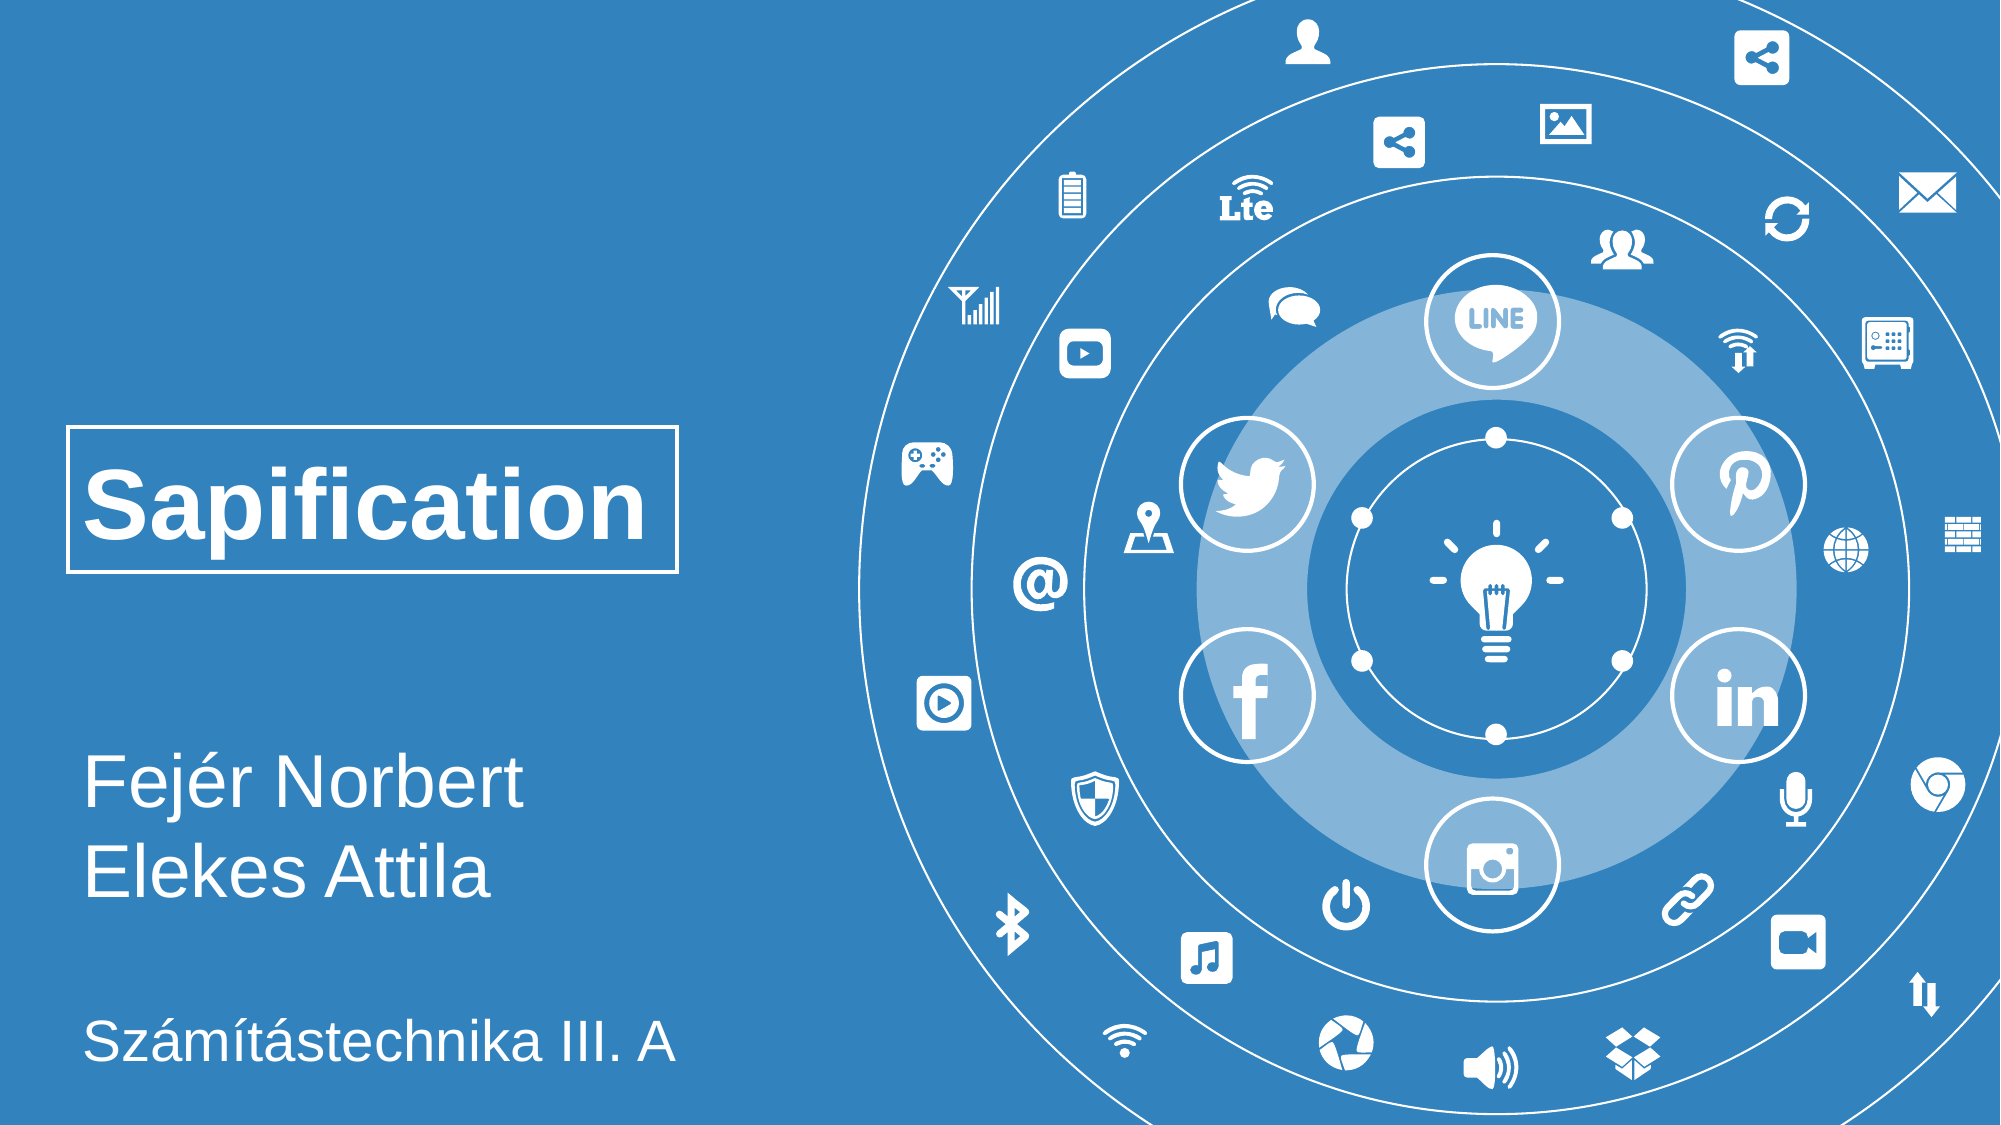

Sapification

Fejér Norbert
Elekes Attila

Számítástechnika III. A